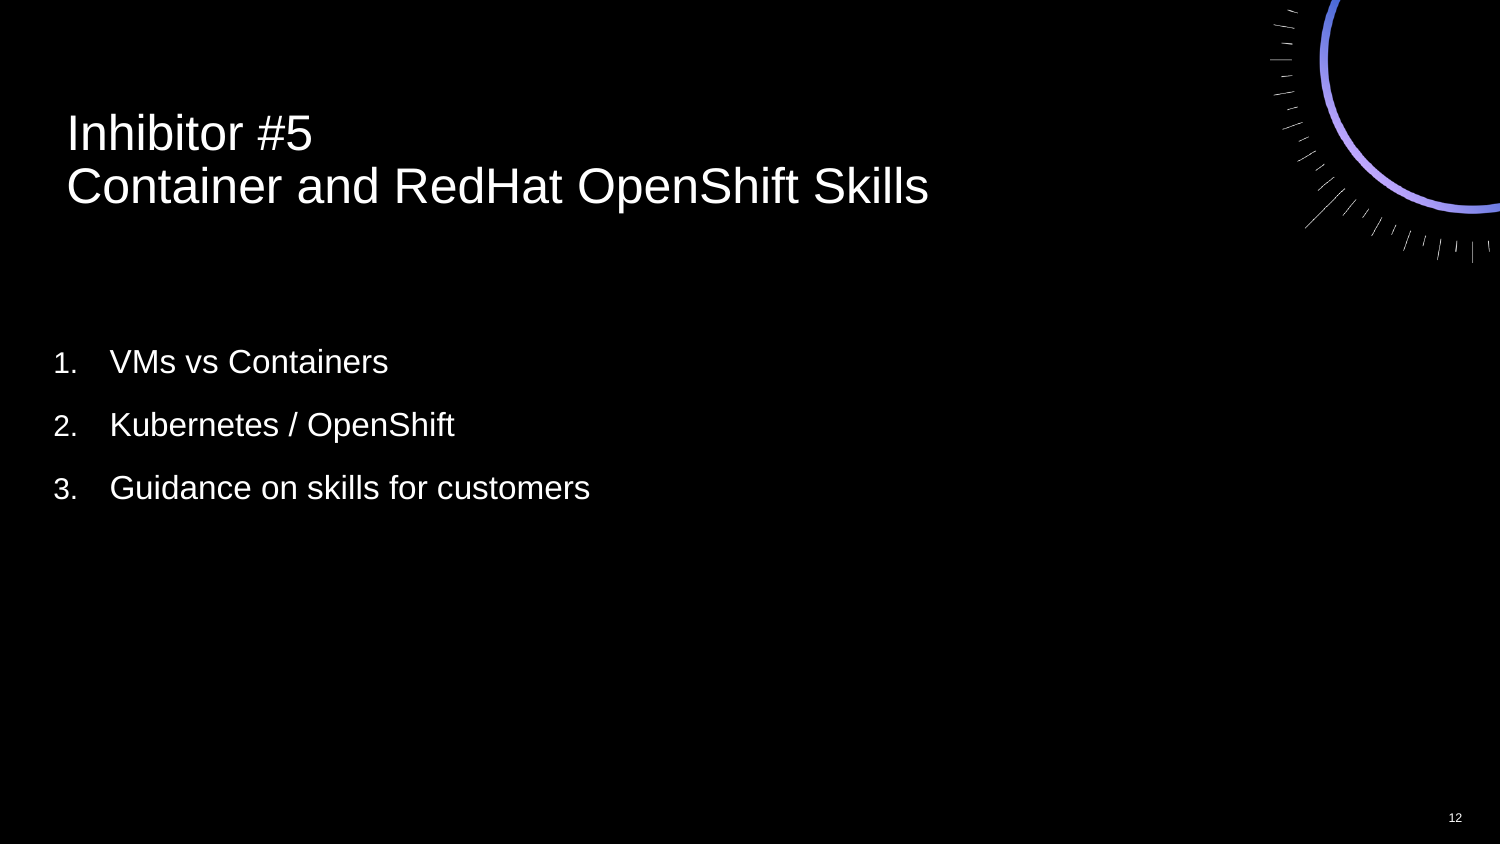

Inhibitor #5
Container and RedHat OpenShift Skills
VMs vs Containers
Kubernetes / OpenShift
Guidance on skills for customers

12